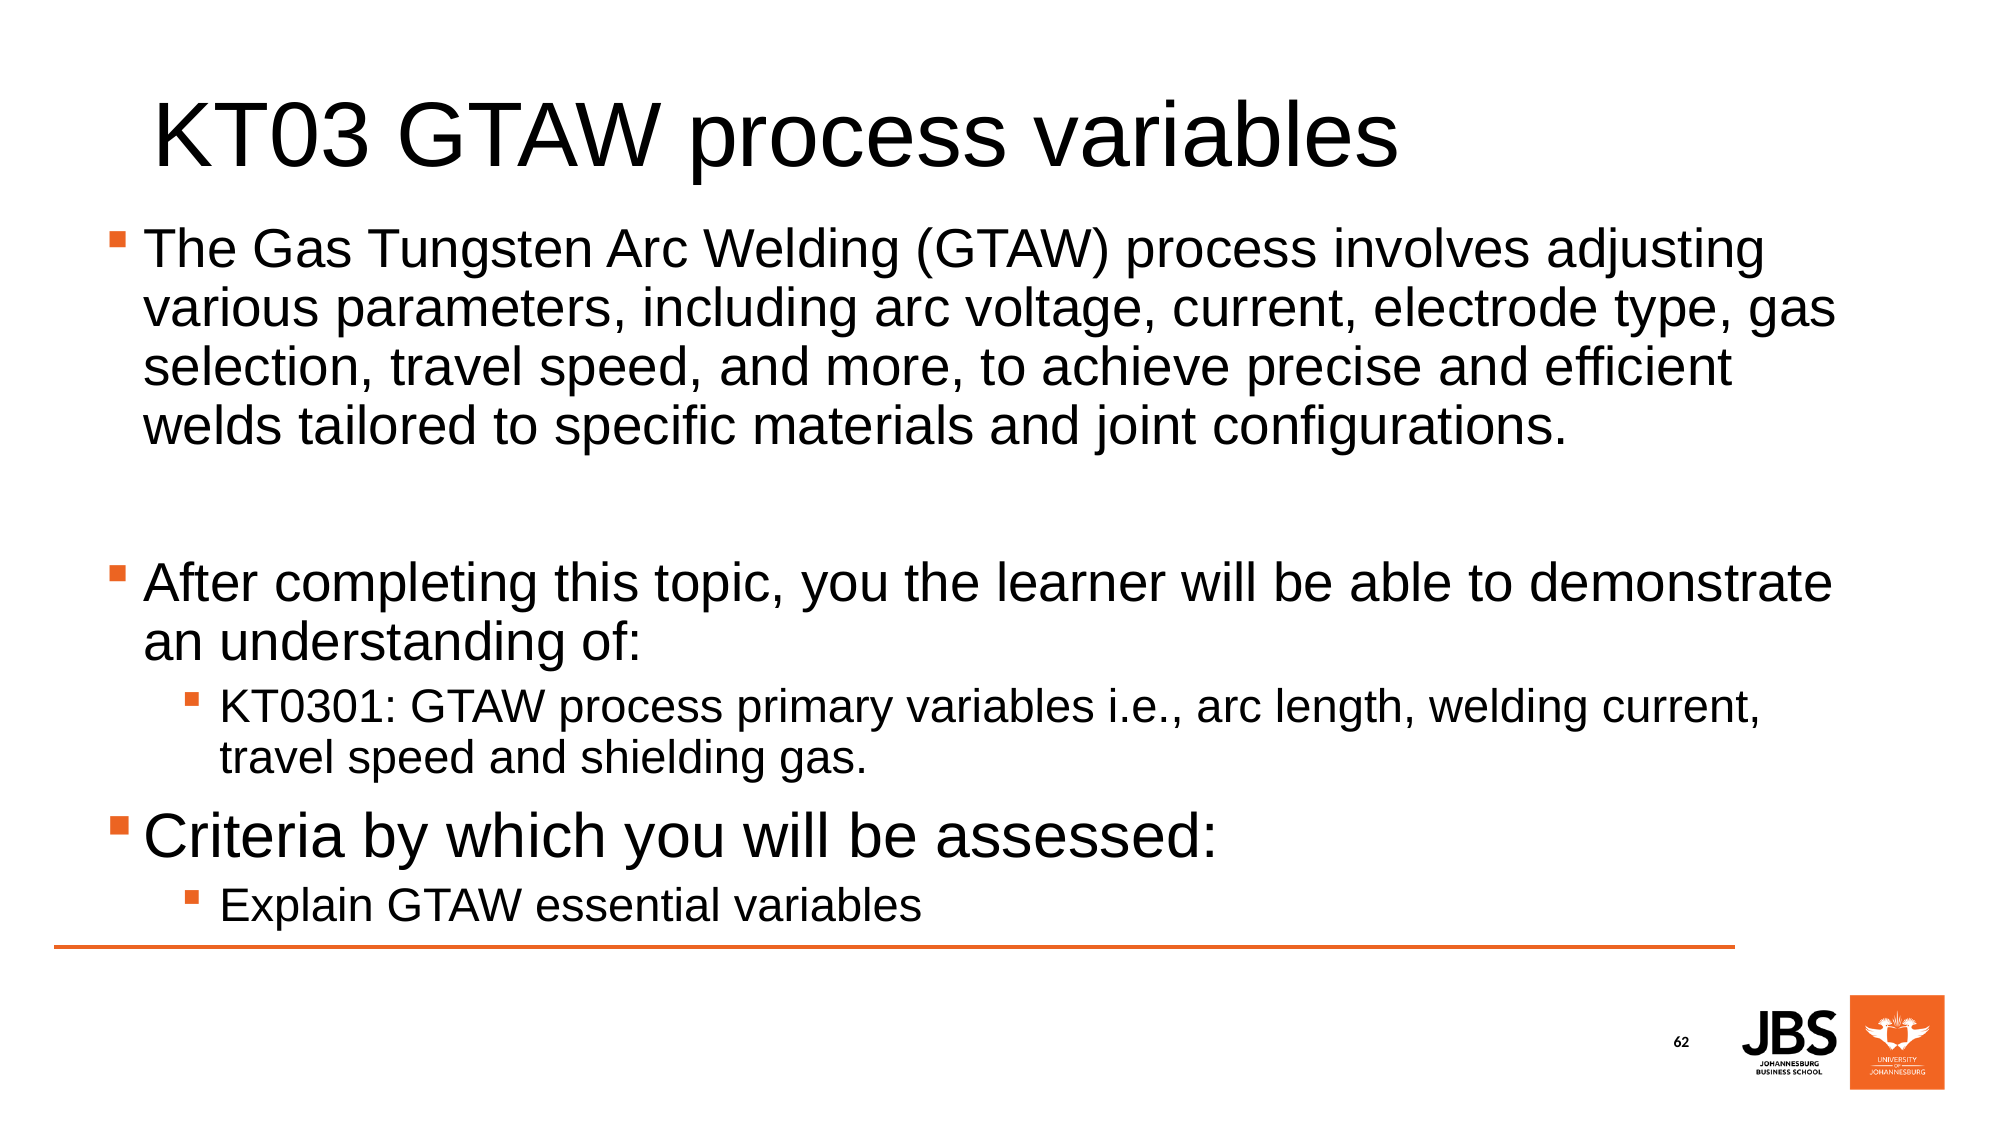

# KT03 GTAW process variables
The Gas Tungsten Arc Welding (GTAW) process involves adjusting various parameters, including arc voltage, current, electrode type, gas selection, travel speed, and more, to achieve precise and efficient welds tailored to specific materials and joint configurations.

After completing this topic, you the learner will be able to demonstrate an understanding of:
KT0301: GTAW process primary variables i.e., arc length, welding current, travel speed and shielding gas.
Criteria by which you will be assessed:
Explain GTAW essential variables